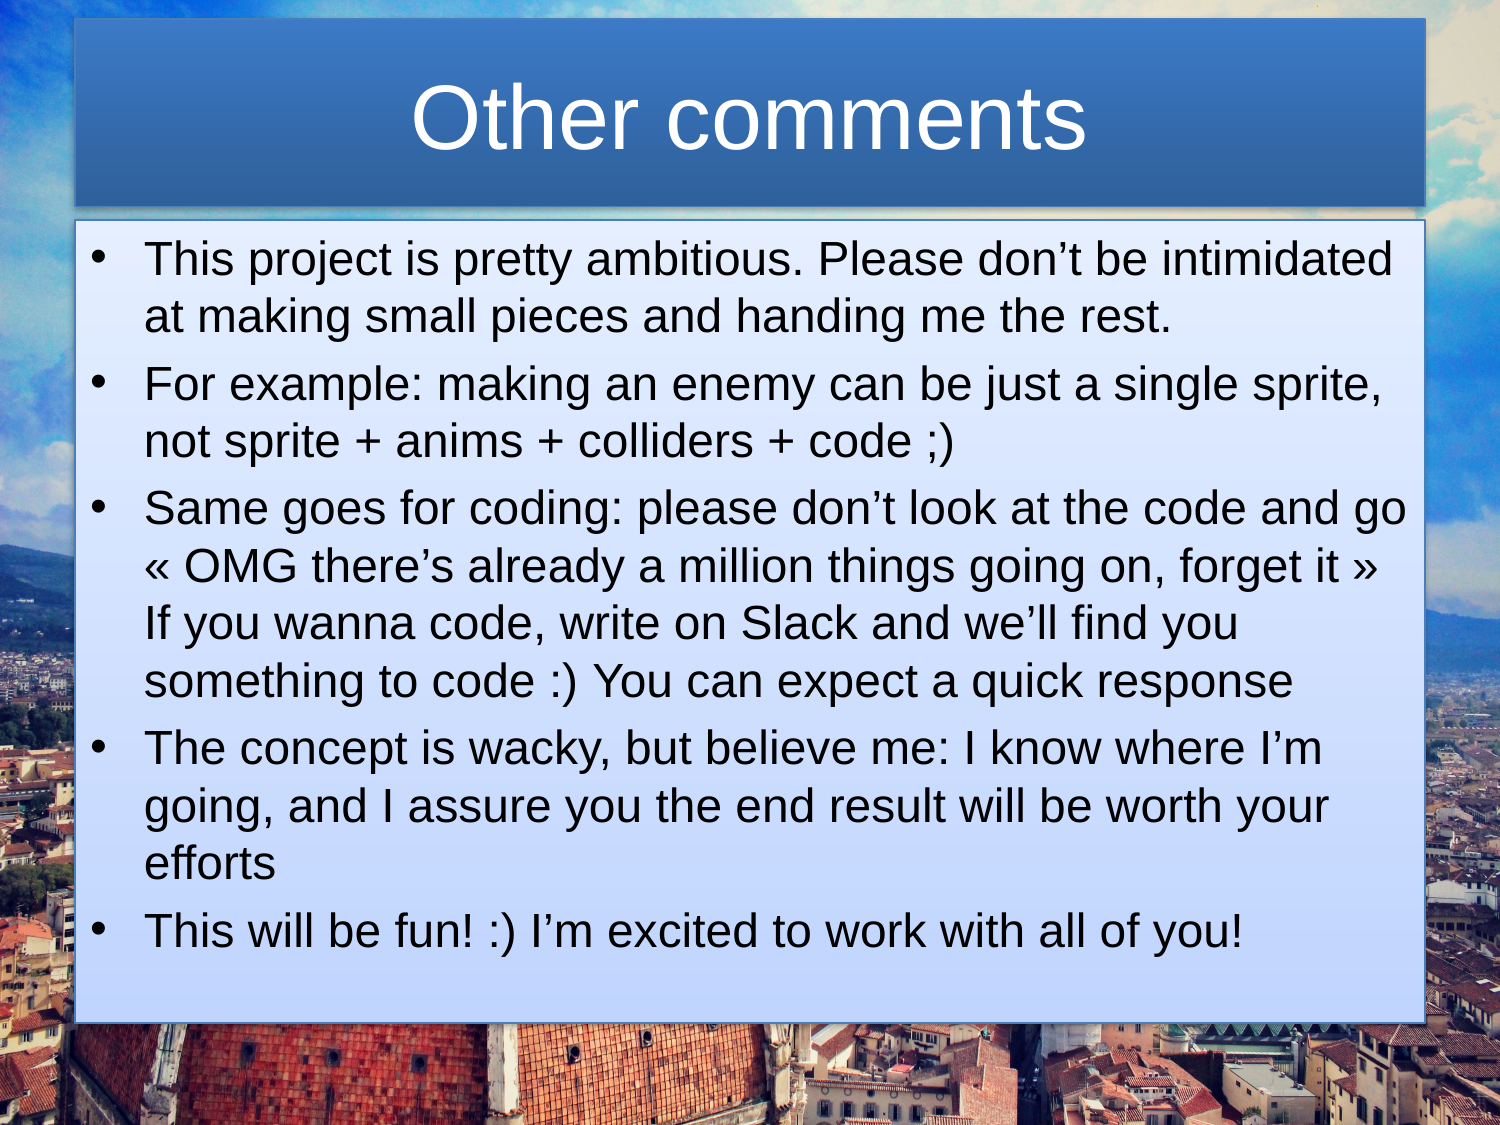

# Other comments
This project is pretty ambitious. Please don’t be intimidated at making small pieces and handing me the rest.
For example: making an enemy can be just a single sprite, not sprite + anims + colliders + code ;)
Same goes for coding: please don’t look at the code and go « OMG there’s already a million things going on, forget it » If you wanna code, write on Slack and we’ll find you something to code :) You can expect a quick response
The concept is wacky, but believe me: I know where I’m going, and I assure you the end result will be worth your efforts
This will be fun! :) I’m excited to work with all of you!